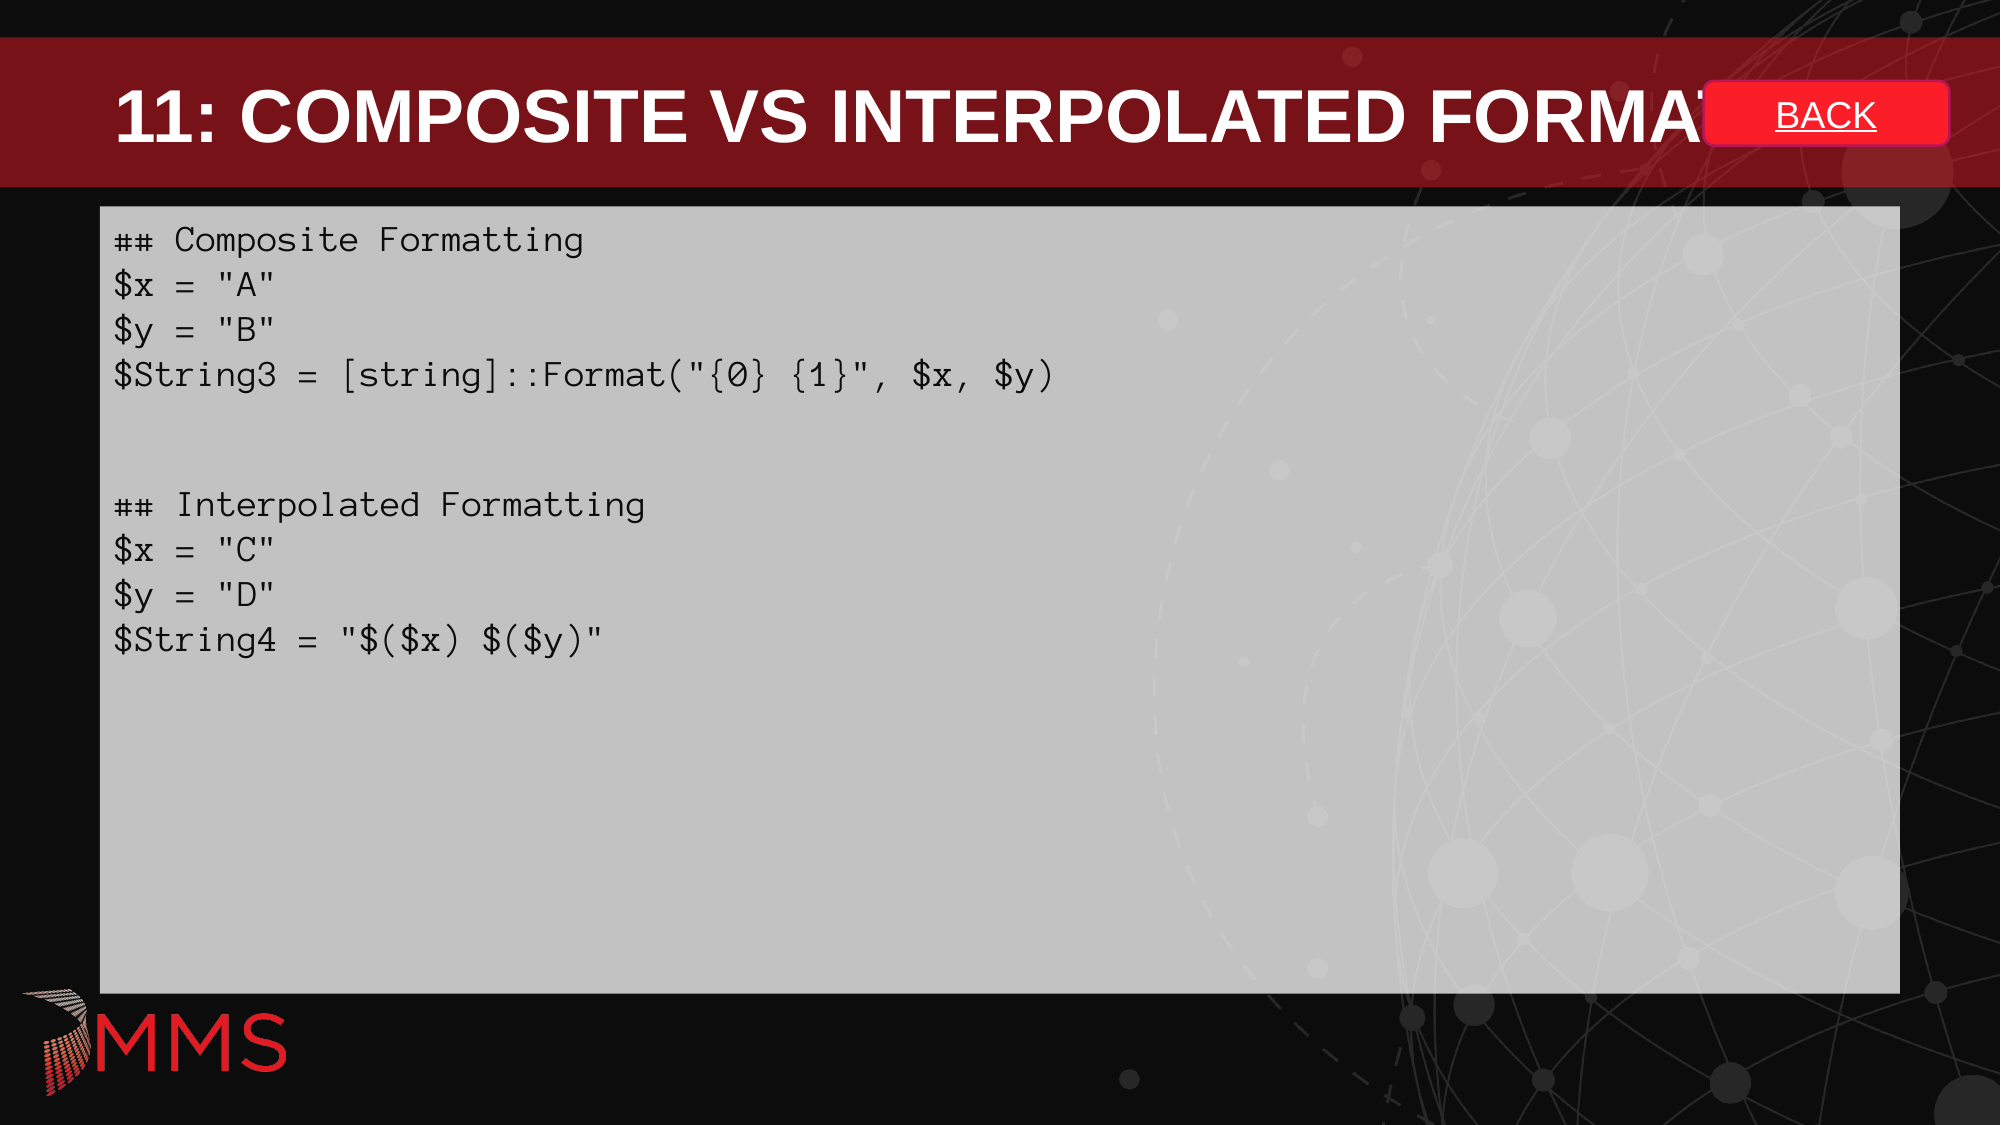

# 11: Composite vs Interpolated Format
BACK
## Composite Formatting $x = "A" $y = "B" $String3 = [string]::Format("{0} {1}", $x, $y)

## Interpolated Formatting $x = "C" $y = "D" $String4 = "$($x) $($y)"